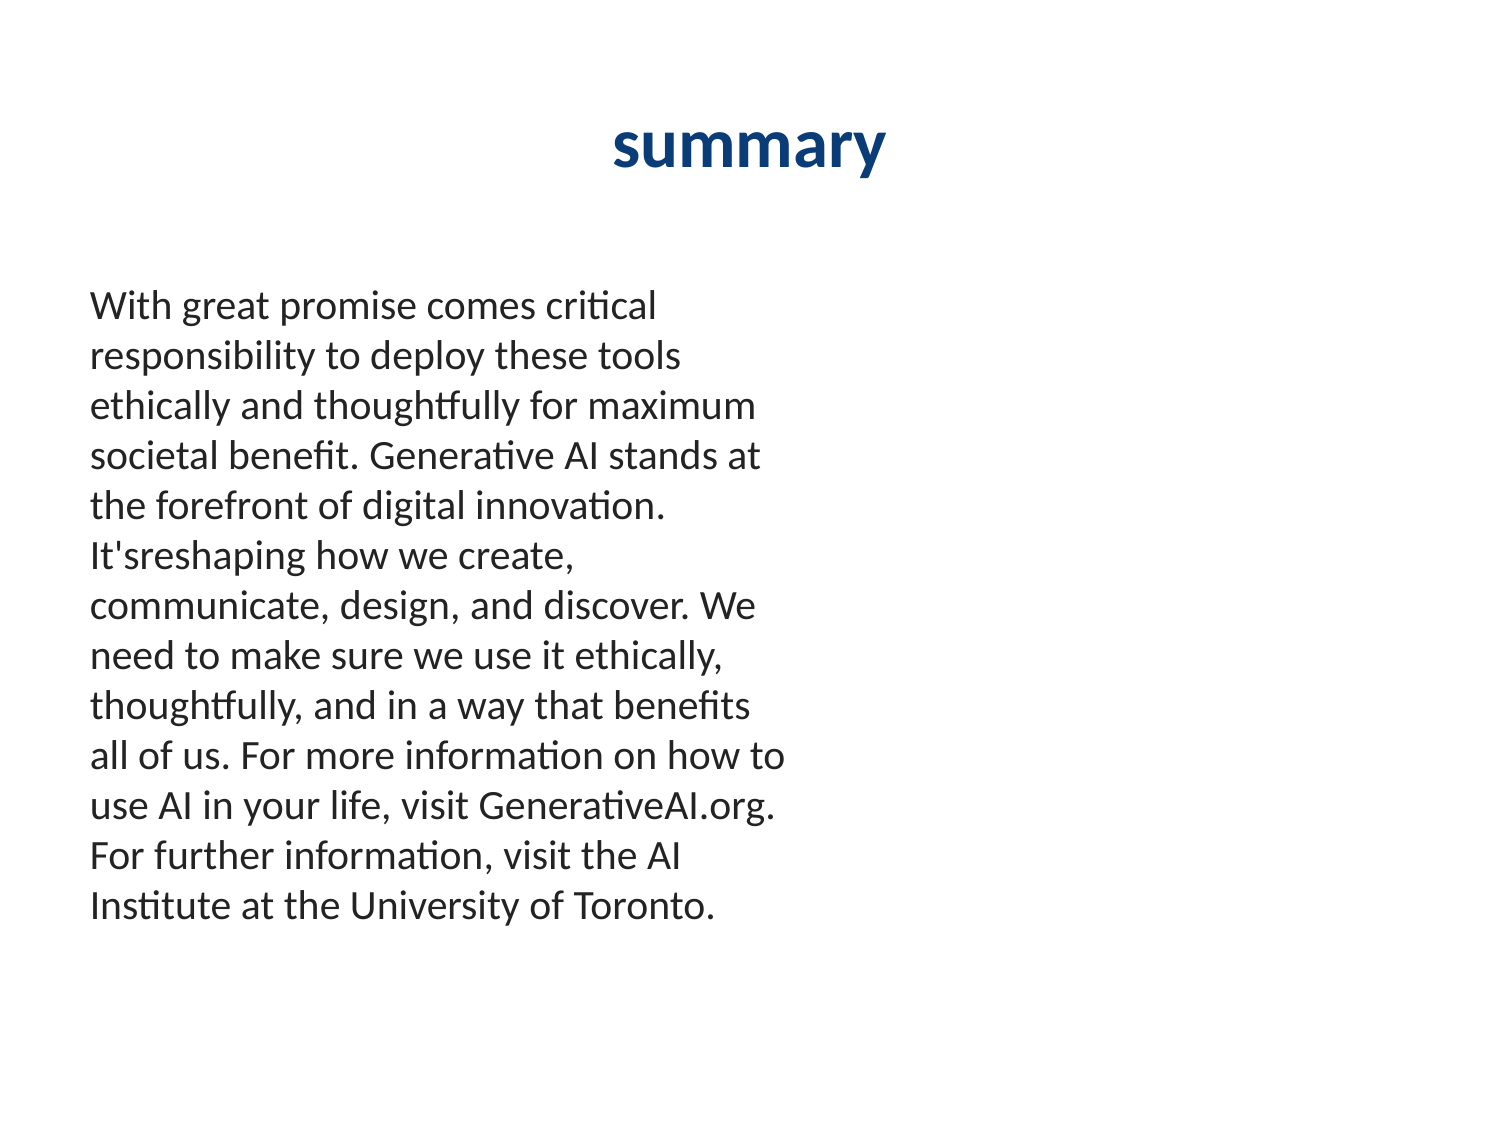

# summary

With great promise comes critical responsibility to deploy these tools ethically and thoughtfully for maximum societal benefit. Generative AI stands at the forefront of digital innovation. It'sreshaping how we create, communicate, design, and discover. We need to make sure we use it ethically, thoughtfully, and in a way that benefits all of us. For more information on how to use AI in your life, visit GenerativeAI.org. For further information, visit the AI Institute at the University of Toronto.